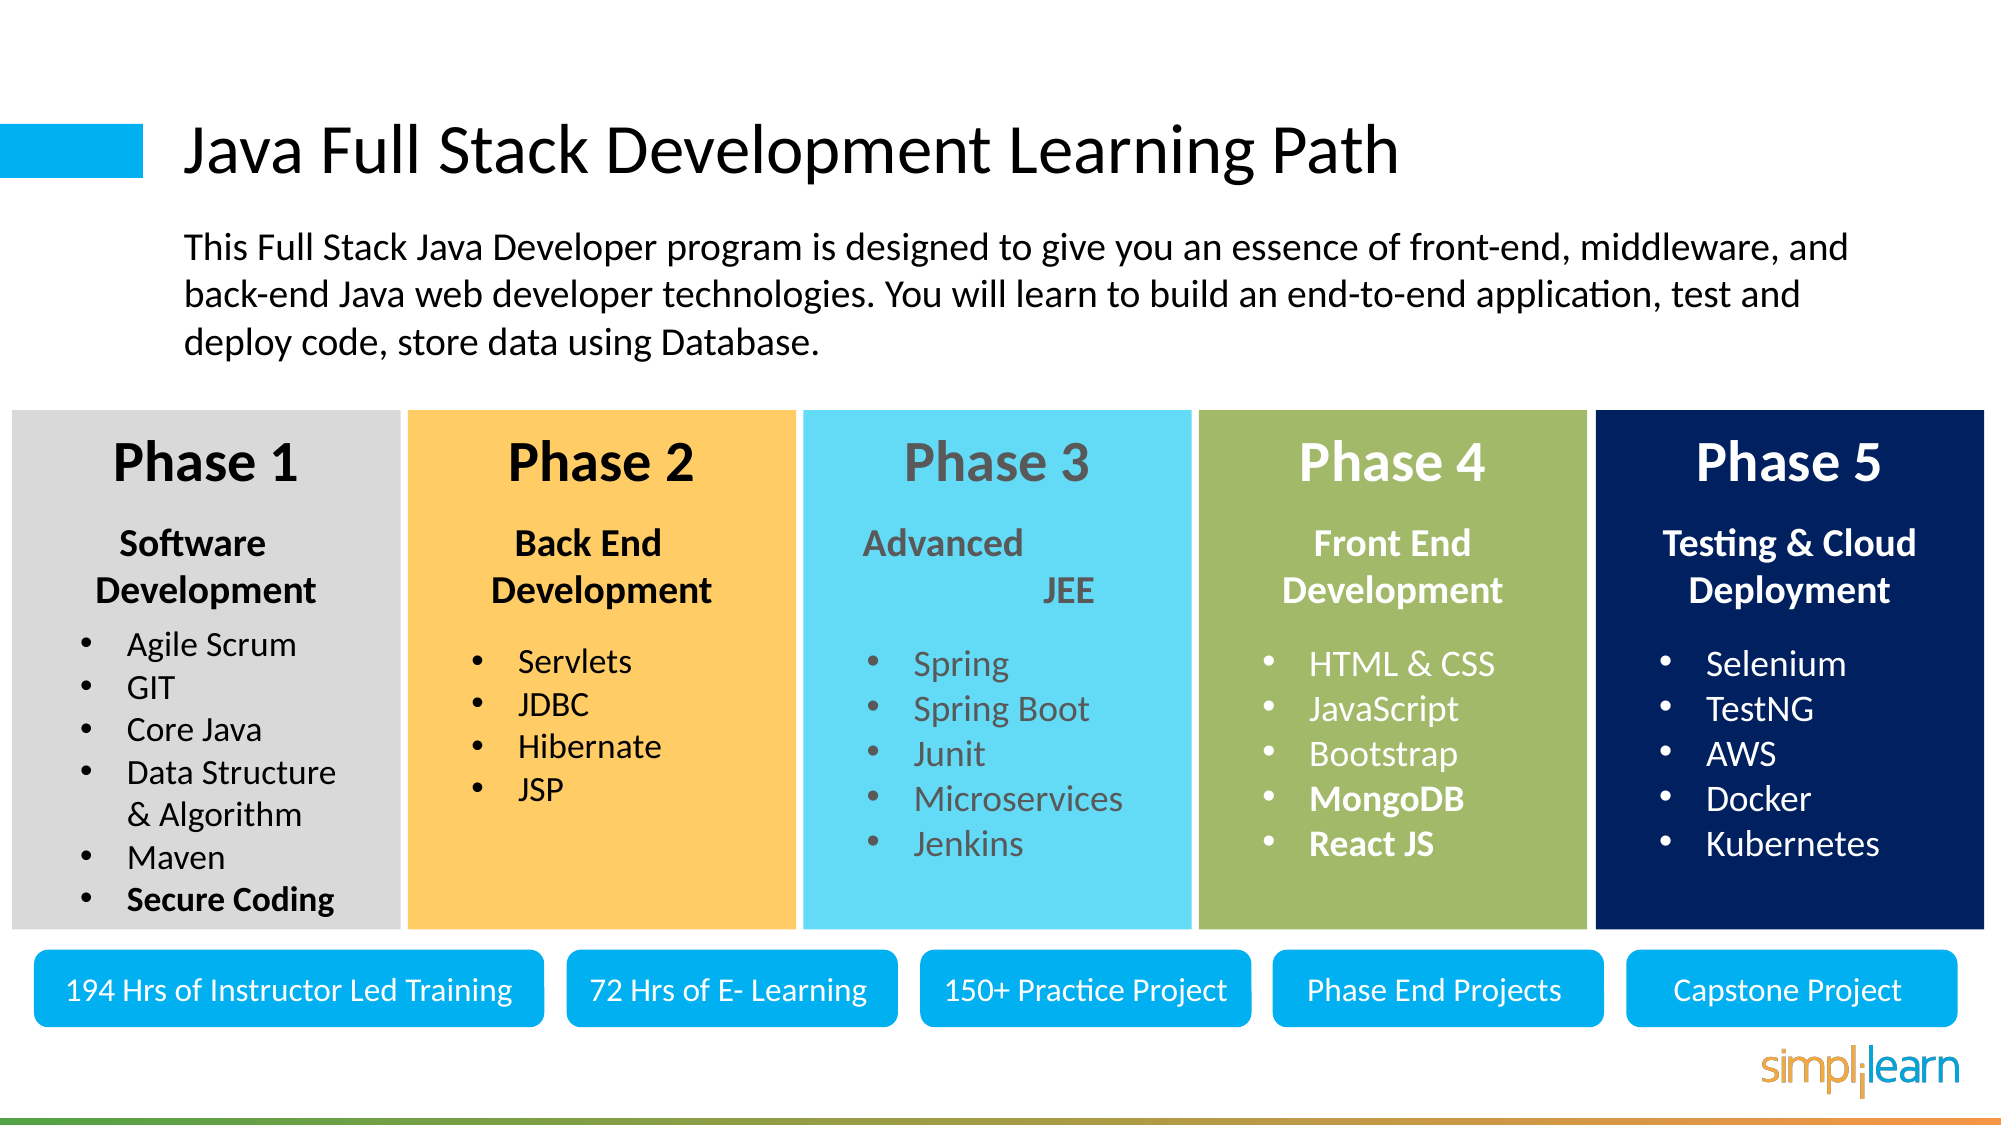

# Java Full Stack Development Learning Path

This Full Stack Java Developer program is designed to give you an essence of front-end, middleware, and back-end Java web developer technologies. You will learn to build an end-to-end application, test and deploy code, store data using Database.

Phase 1
Phase 2
Phase 3
Phase 4
Phase 5
Testing & Cloud
Deployment
Selenium
TestNG
AWS
Docker
Kubernetes

Back End    Development
Servlets
JDBC
Hibernate
JSP

Advanced                             JEE
Spring
Spring Boot
Junit
Microservices
Jenkins

Front End Development
HTML & CSS
JavaScript
Bootstrap
MongoDB
React JS

Software    Development
Agile Scrum
GIT
Core Java
Data Structure & Algorithm
Maven
Secure Coding
194 Hrs of Instructor Led Training
72 Hrs of E- Learning
150+ Practice Project
Phase End Projects
Capstone Project